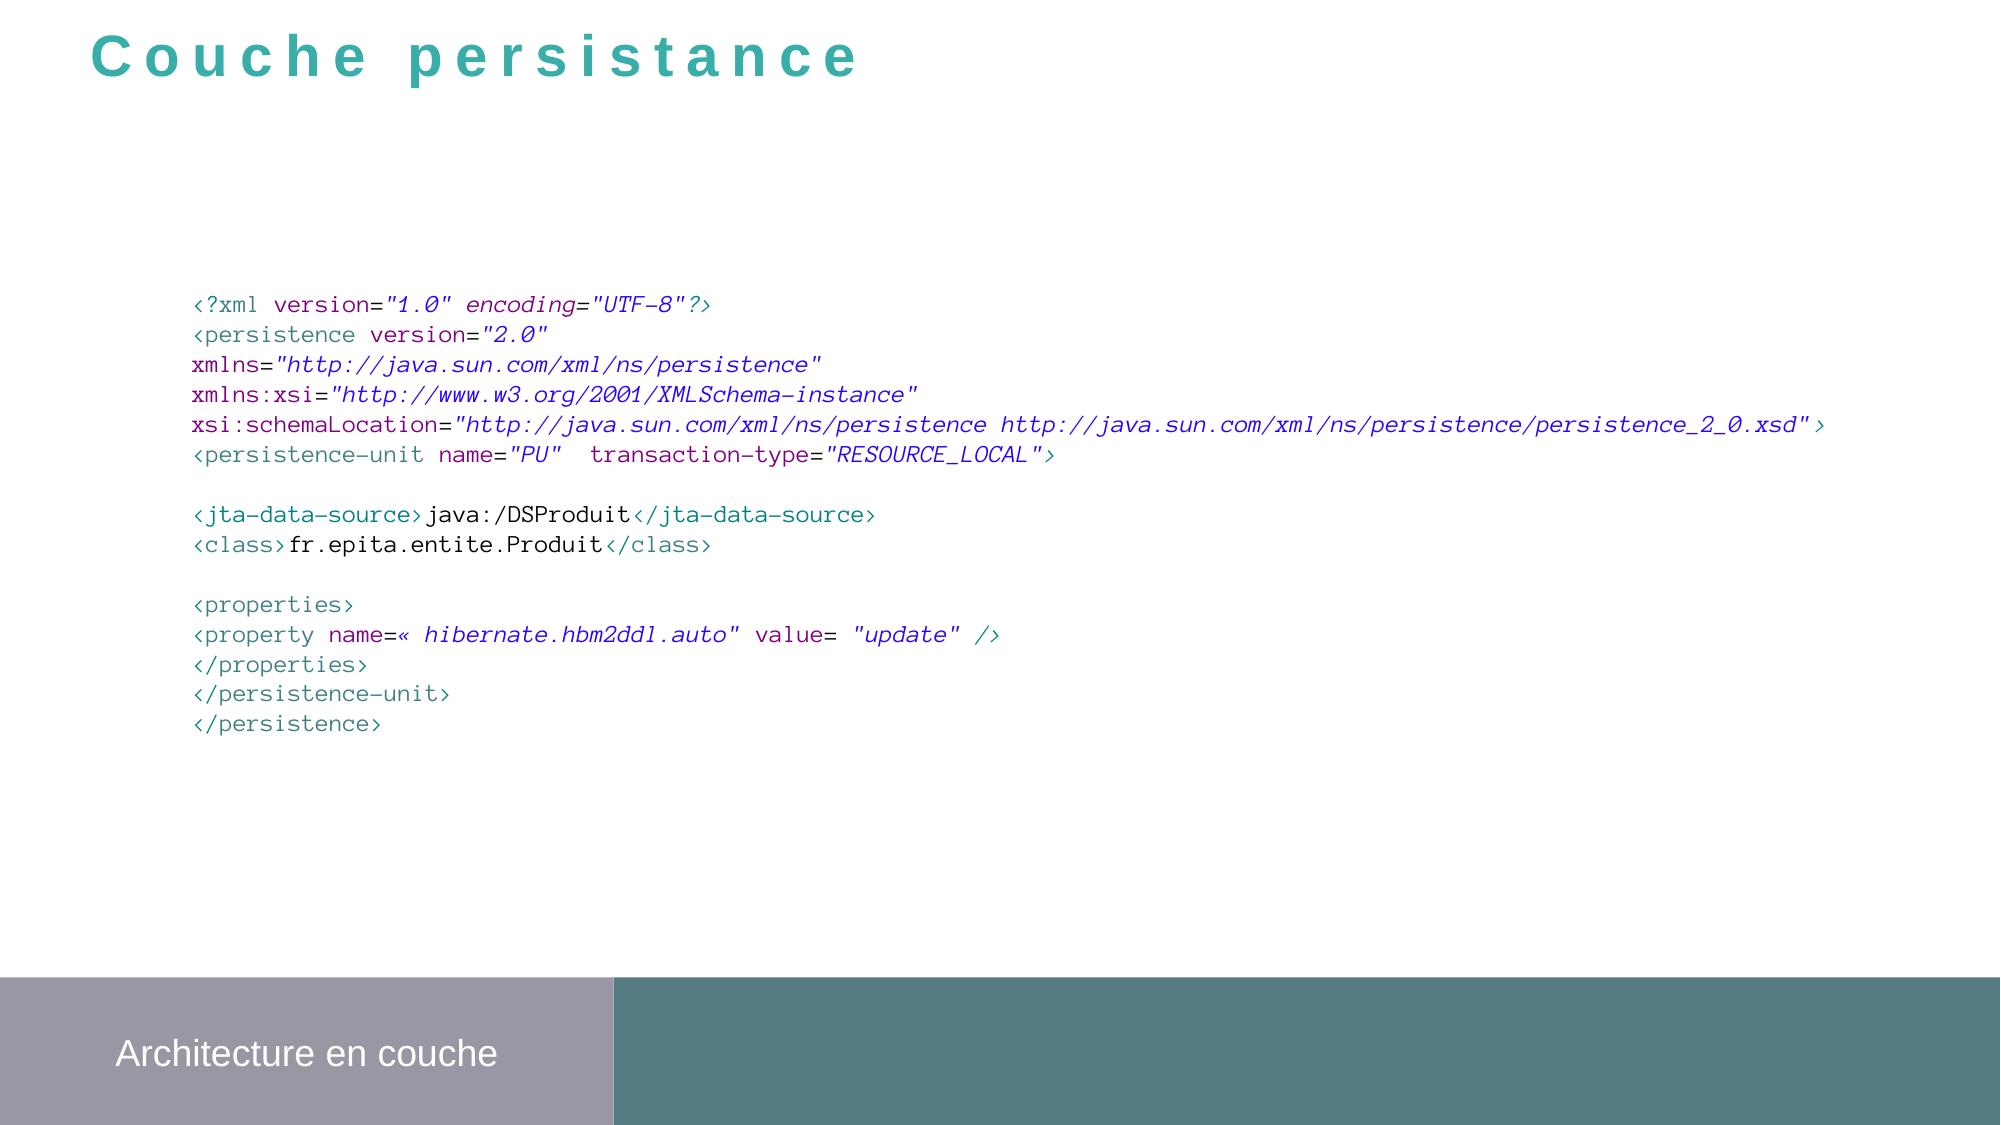

Couche persistance

<?xml version="1.0" encoding="UTF-8"?>
<persistence version="2.0"
xmlns="http://java.sun.com/xml/ns/persistence"
xmlns:xsi="http://www.w3.org/2001/XMLSchema-instance"
xsi:schemaLocation="http://java.sun.com/xml/ns/persistence http://java.sun.com/xml/ns/persistence/persistence_2_0.xsd">
<persistence-unit name="PU"  transaction-type="RESOURCE_LOCAL">

<jta-data-source>java:/DSProduit</jta-data-source>
<class>fr.epita.entite.Produit</class>

<properties>
<property name=« hibernate.hbm2ddl.auto" value= "update" />
</properties>
</persistence-unit>
</persistence>
Architecture en couche